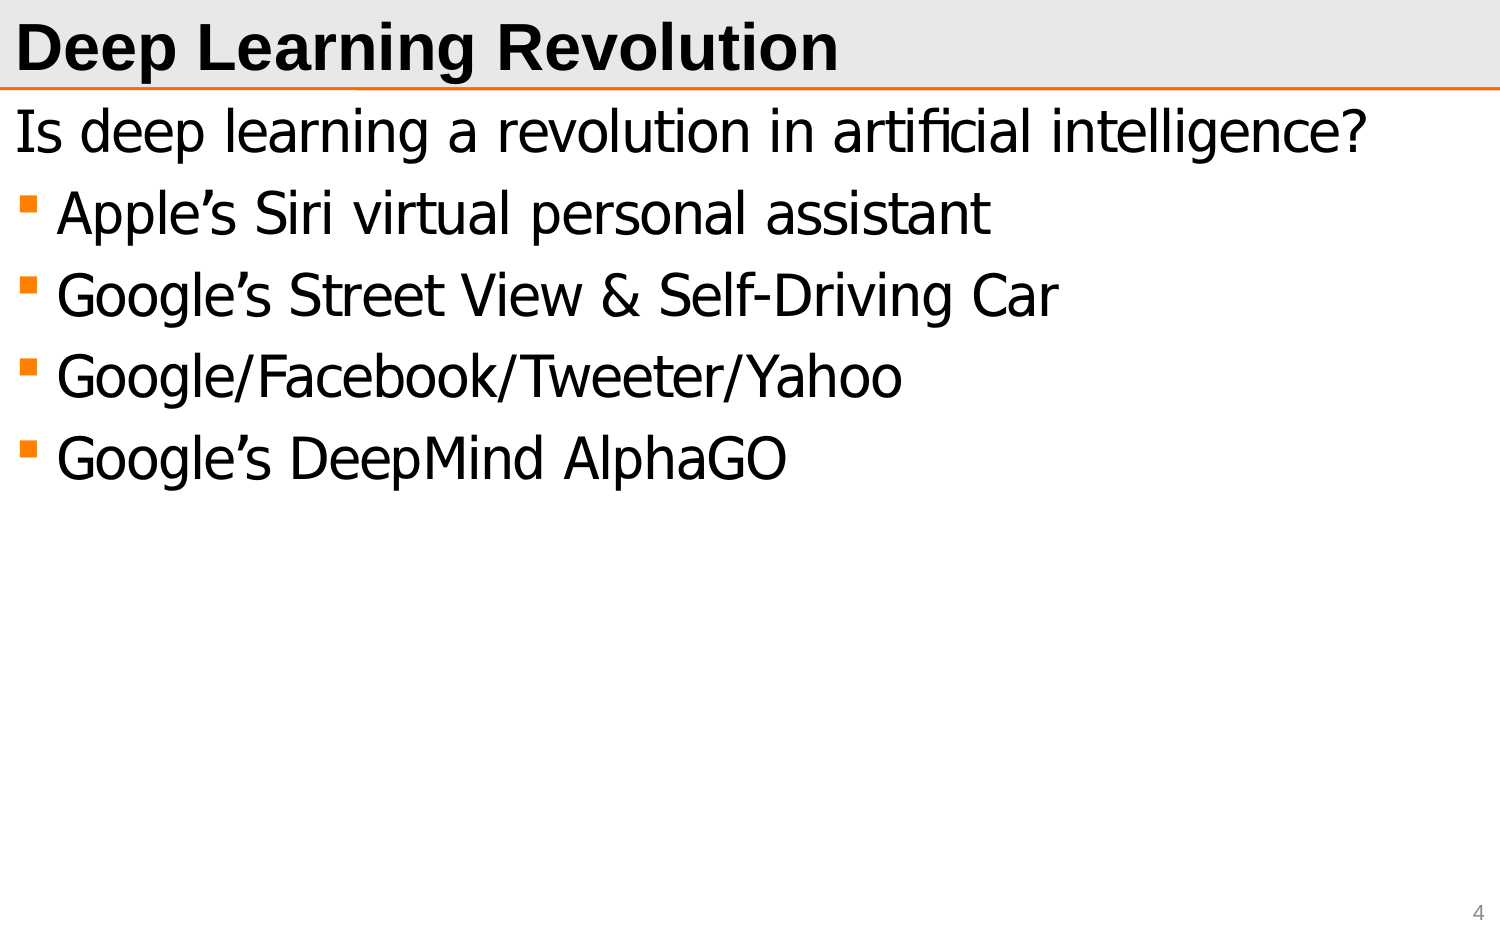

# Deep Learning Revolution
Is deep learning a revolution in artificial intelligence?
Apple’s Siri virtual personal assistant
Google’s Street View & Self-Driving Car
Google/Facebook/Tweeter/Yahoo
Google’s DeepMind AlphaGO

4